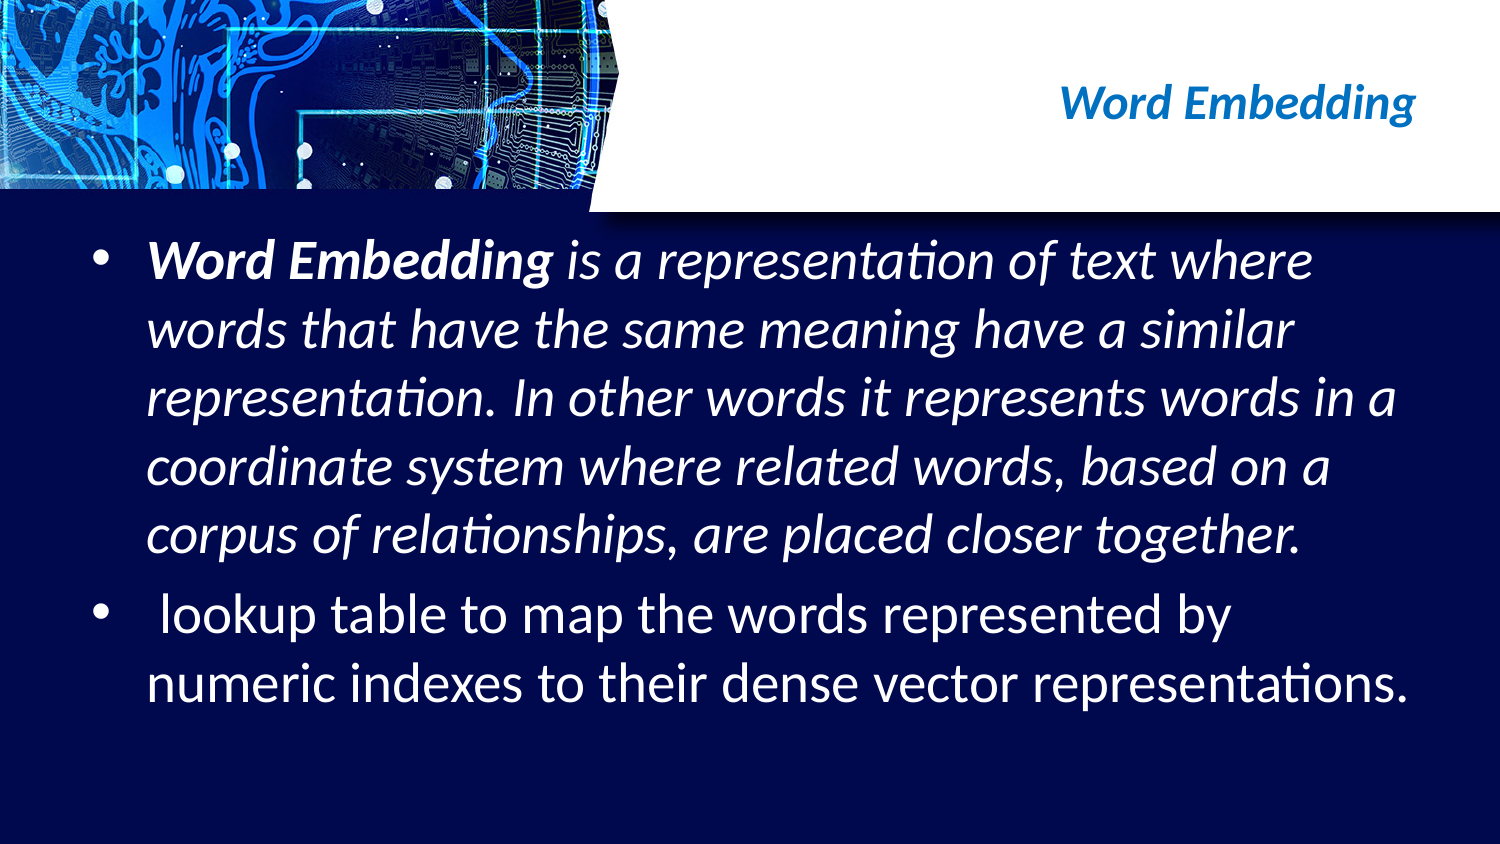

# Word Embedding
Word Embedding is a representation of text where words that have the same meaning have a similar representation. In other words it represents words in a coordinate system where related words, based on a corpus of relationships, are placed closer together.
 lookup table to map the words represented by numeric indexes to their dense vector representations.